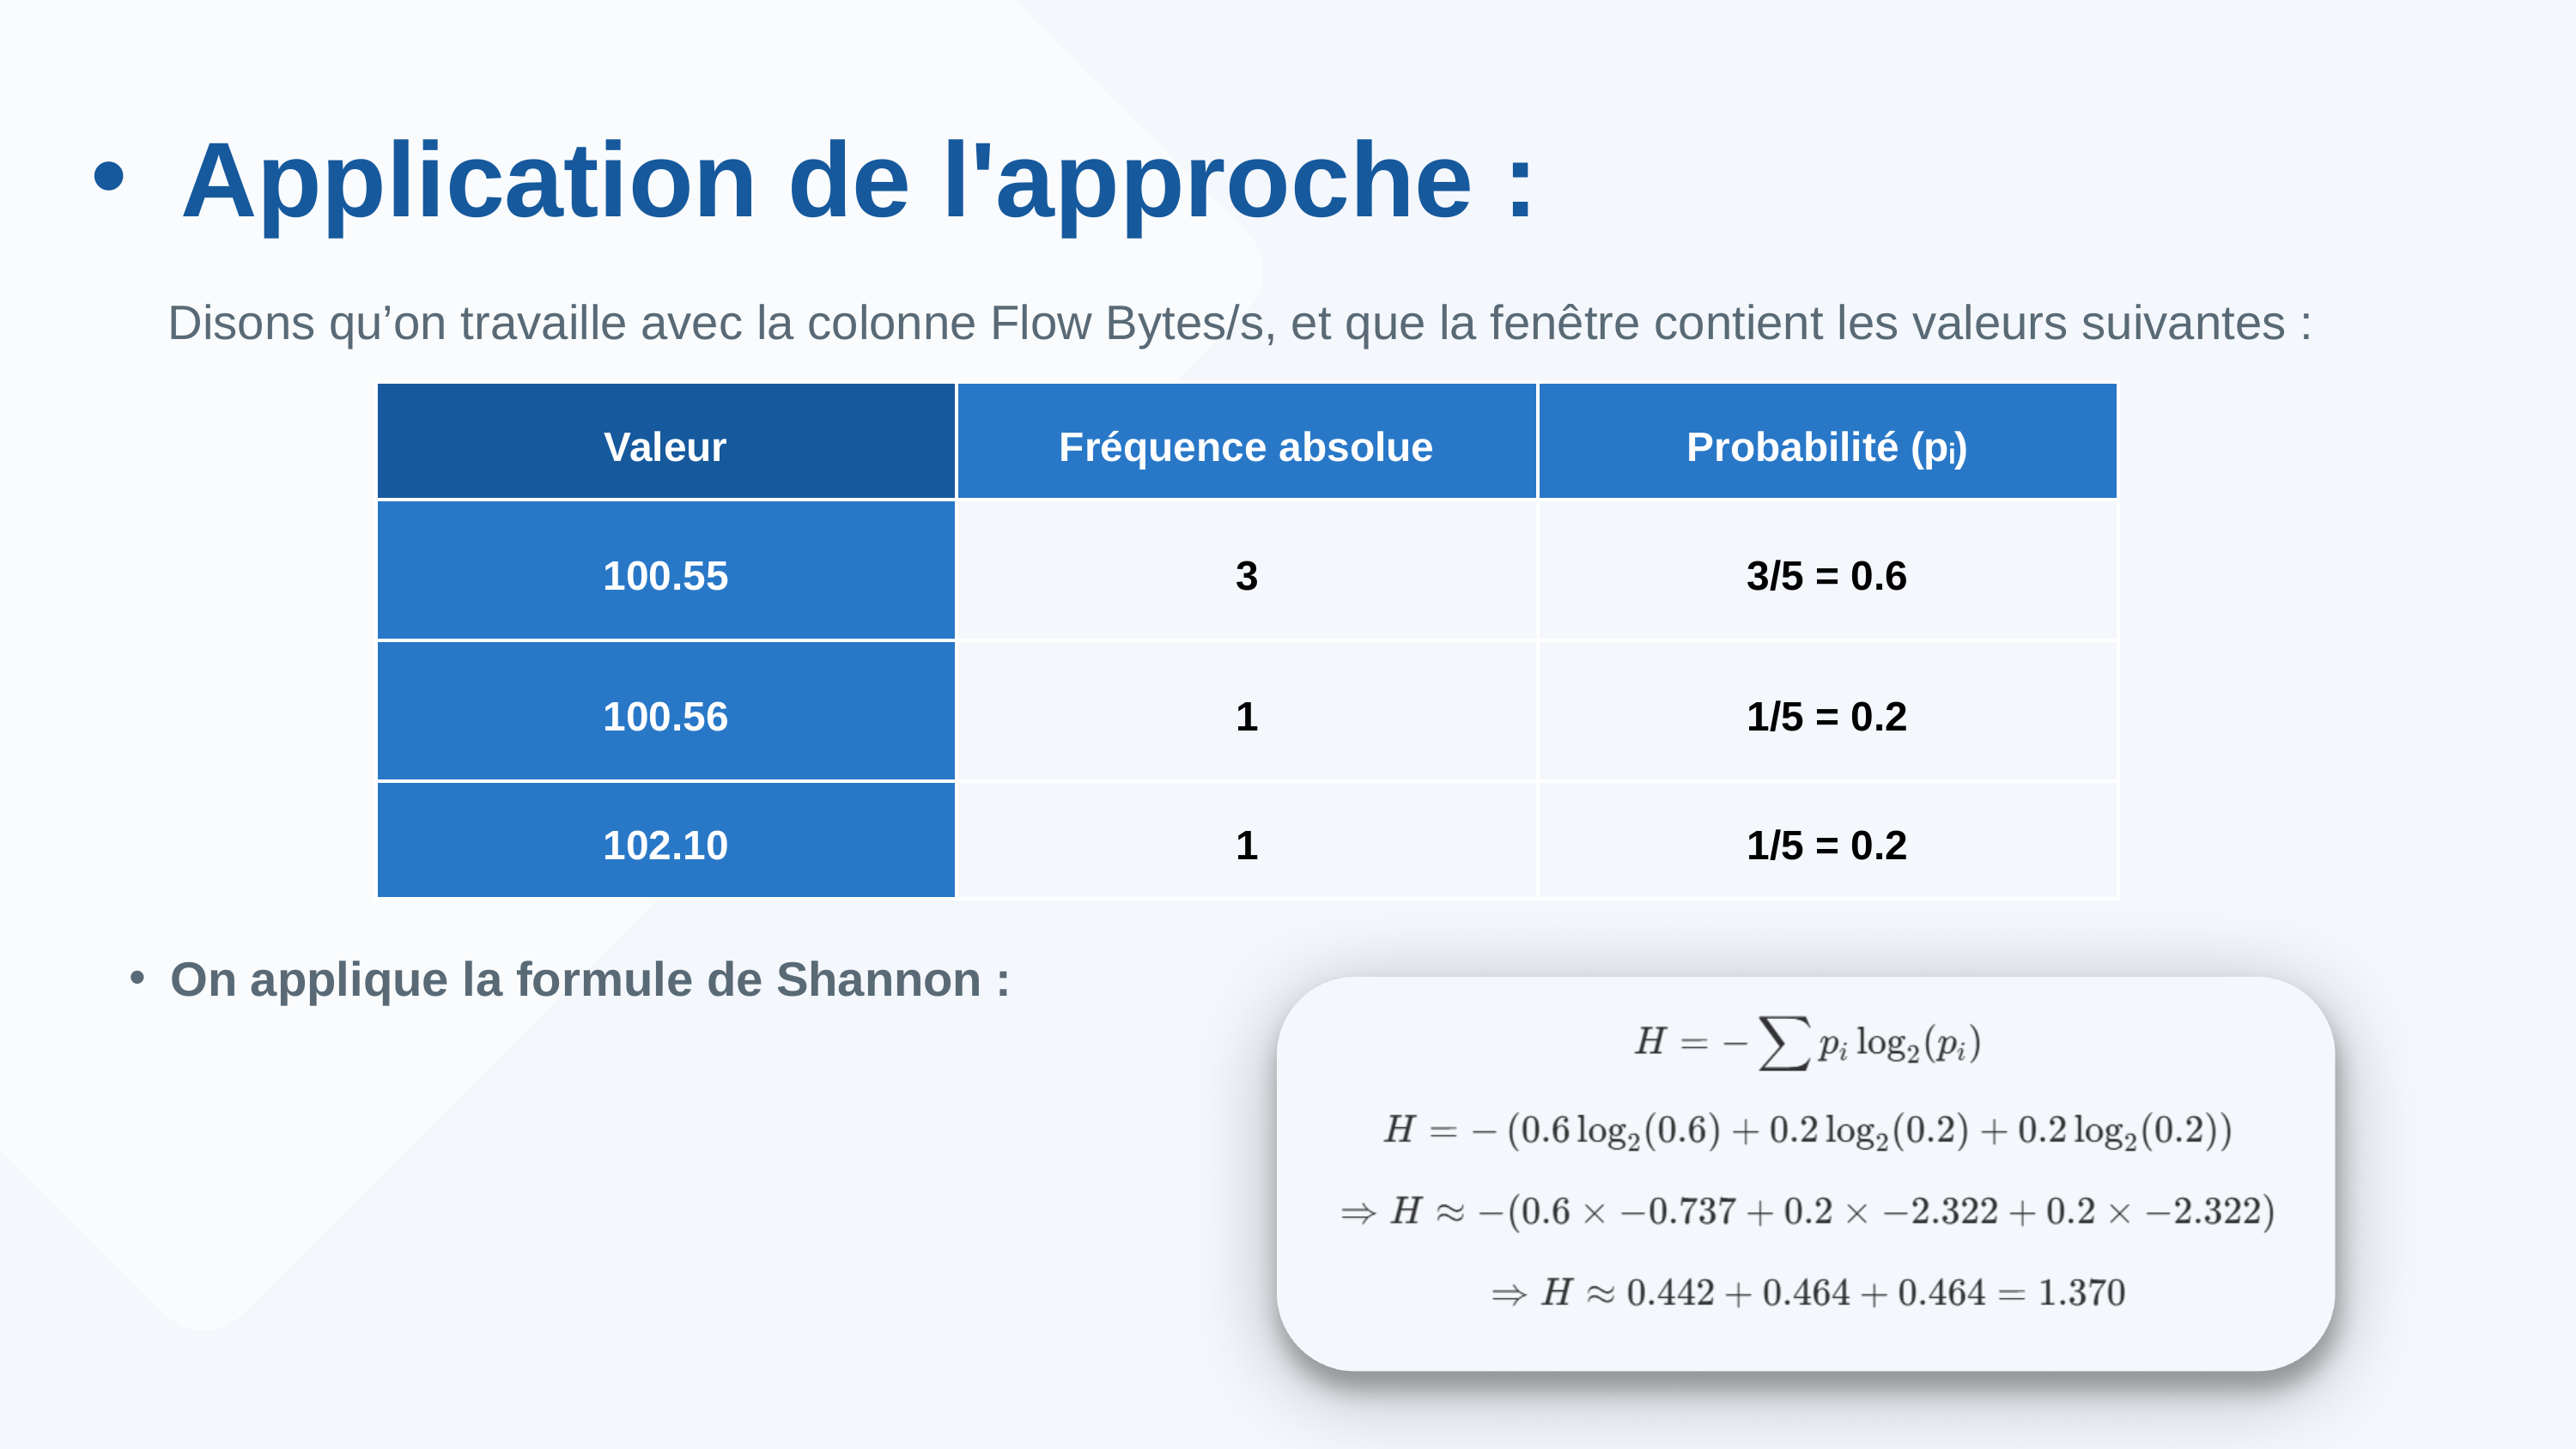

Application de l'approche :
Disons qu’on travaille avec la colonne Flow Bytes/s, et que la fenêtre contient les valeurs suivantes :
| Valeur | Fréquence absolue | Probabilité (pᵢ) |
| --- | --- | --- |
| 100.55 | 3 | 3/5 = 0.6 |
| 100.56 | 1 | 1/5 = 0.2 |
| 102.10 | 1 | 1/5 = 0.2 |

On applique la formule de Shannon :